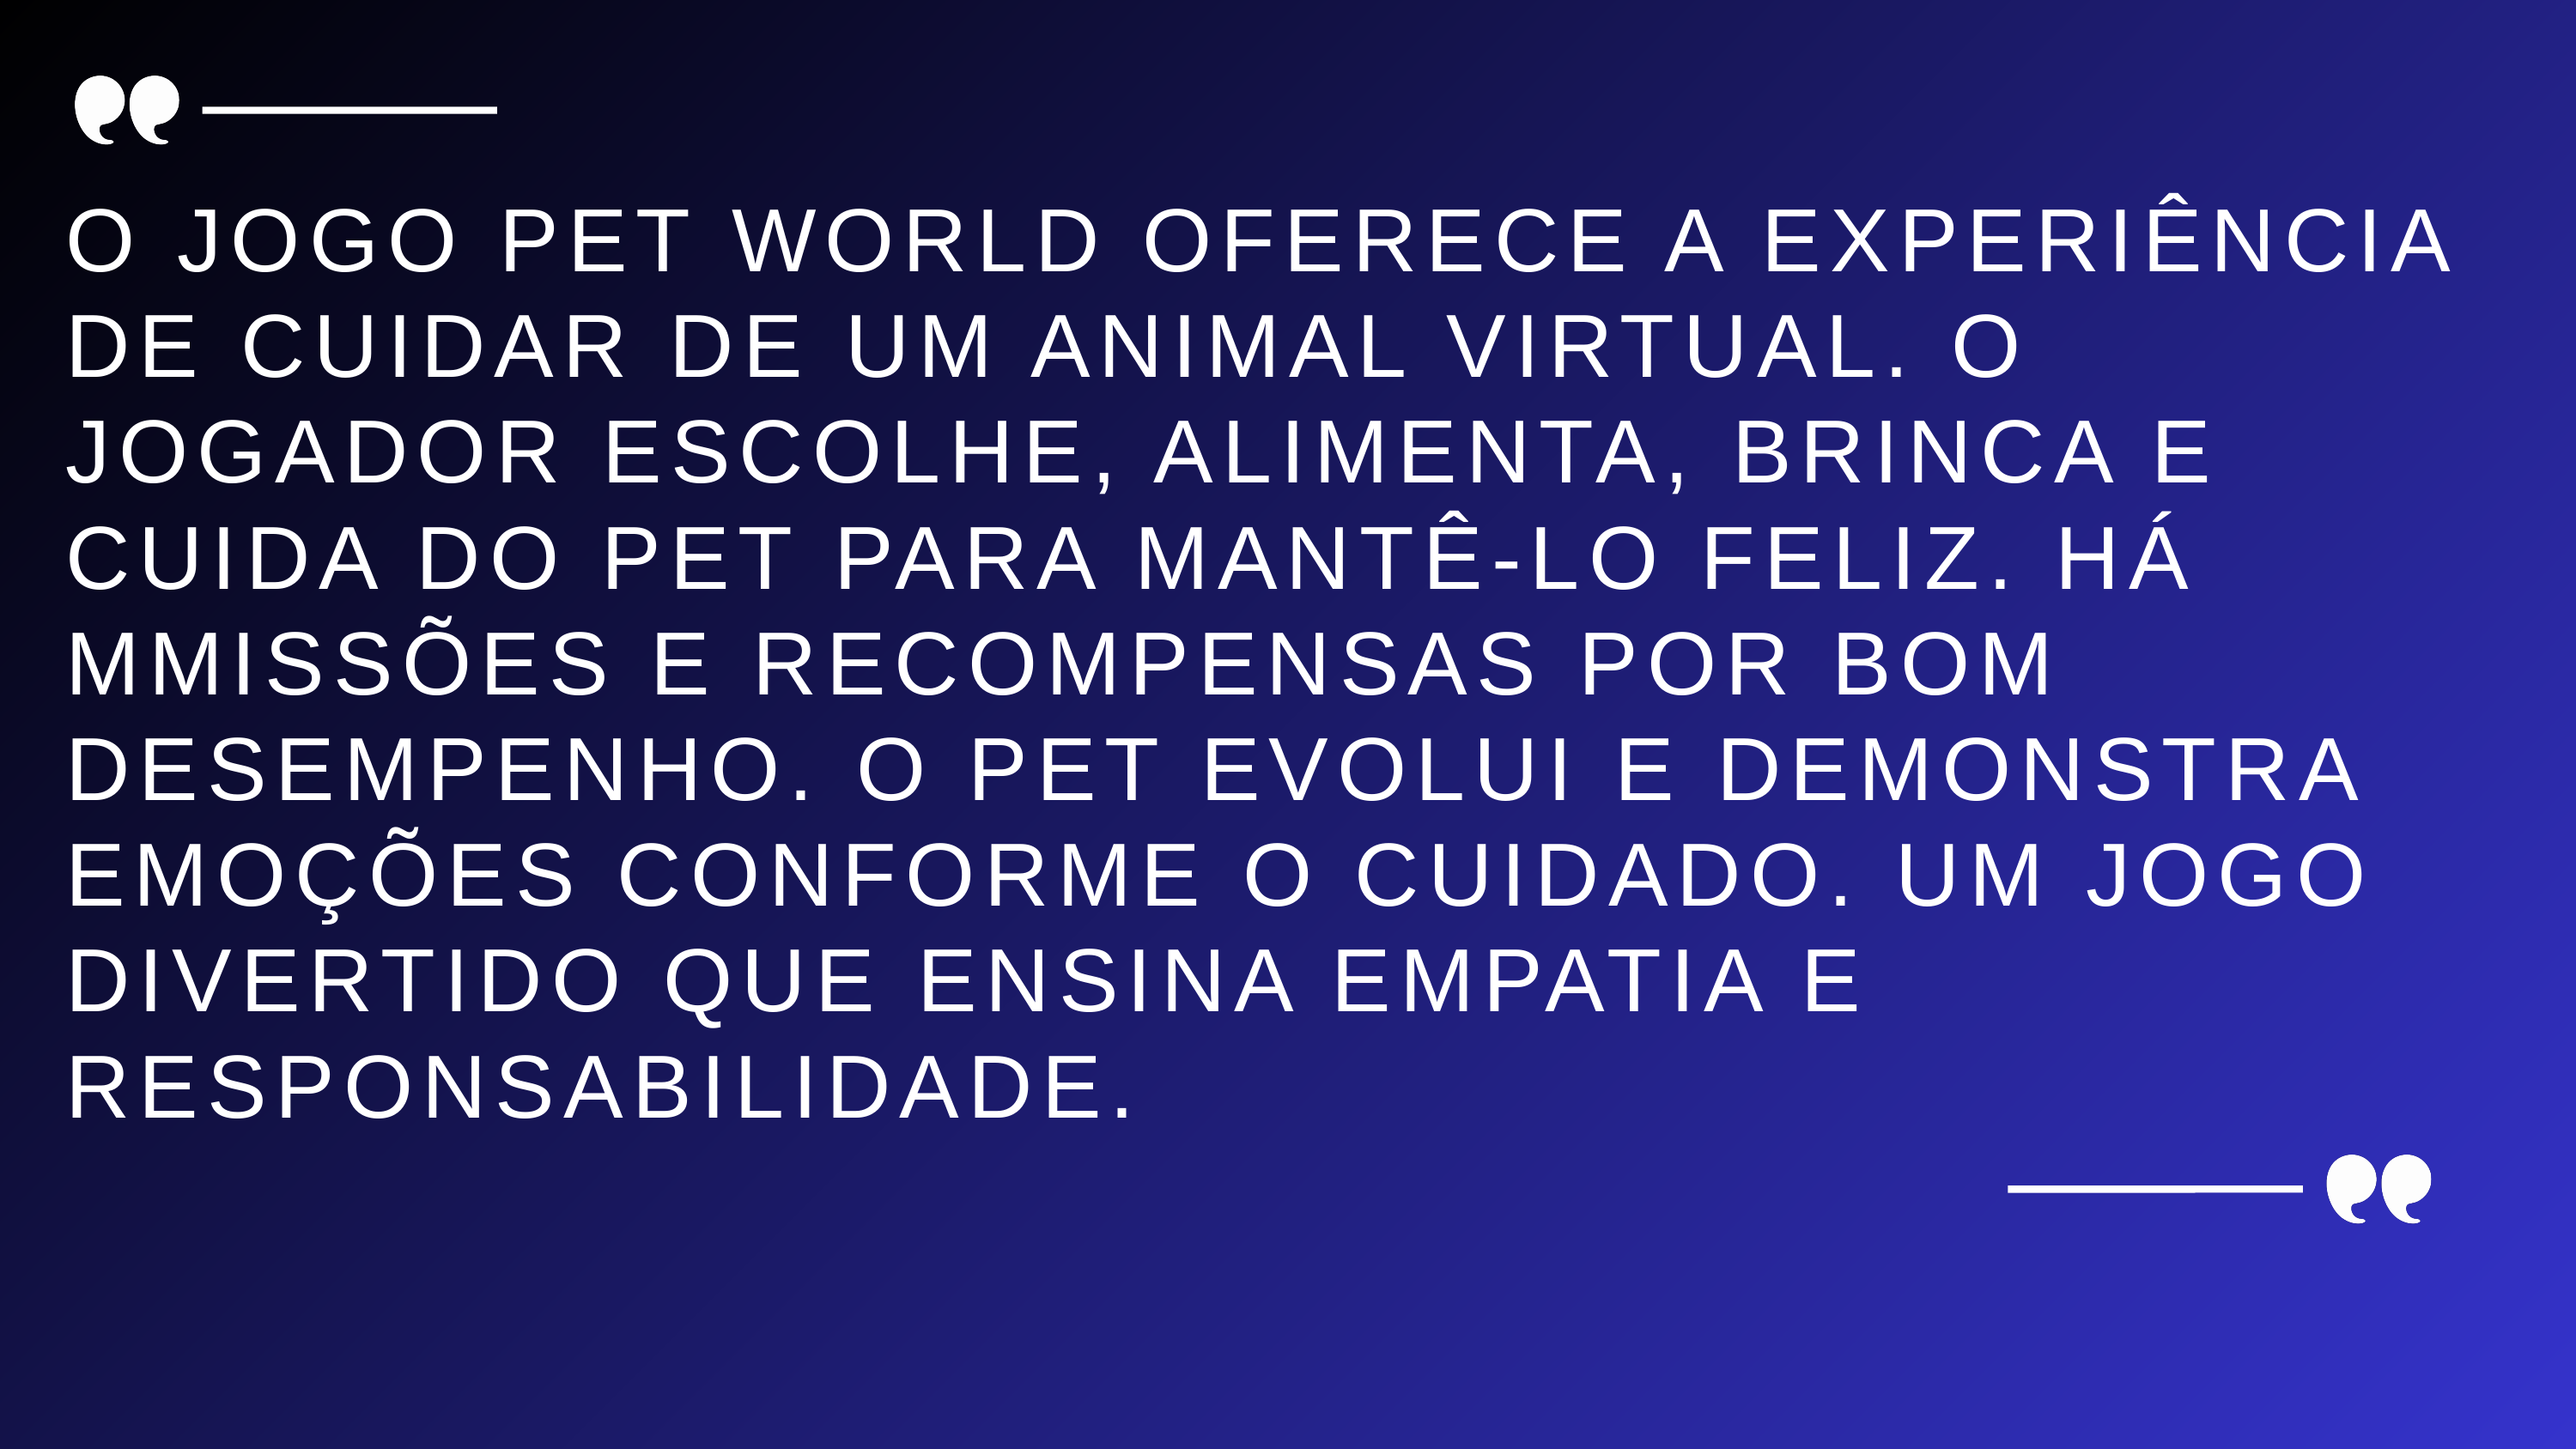

O JOGO PET WORLD OFERECE A EXPERIÊNCIA DE CUIDAR DE UM ANIMAL VIRTUAL. O JOGADOR ESCOLHE, ALIMENTA, BRINCA E CUIDA DO PET PARA MANTÊ-LO FELIZ. HÁ MMISSÕES E RECOMPENSAS POR BOM DESEMPENHO. O PET EVOLUI E DEMONSTRA EMOÇÕES CONFORME O CUIDADO. UM JOGO DIVERTIDO QUE ENSINA EMPATIA E RESPONSABILIDADE.